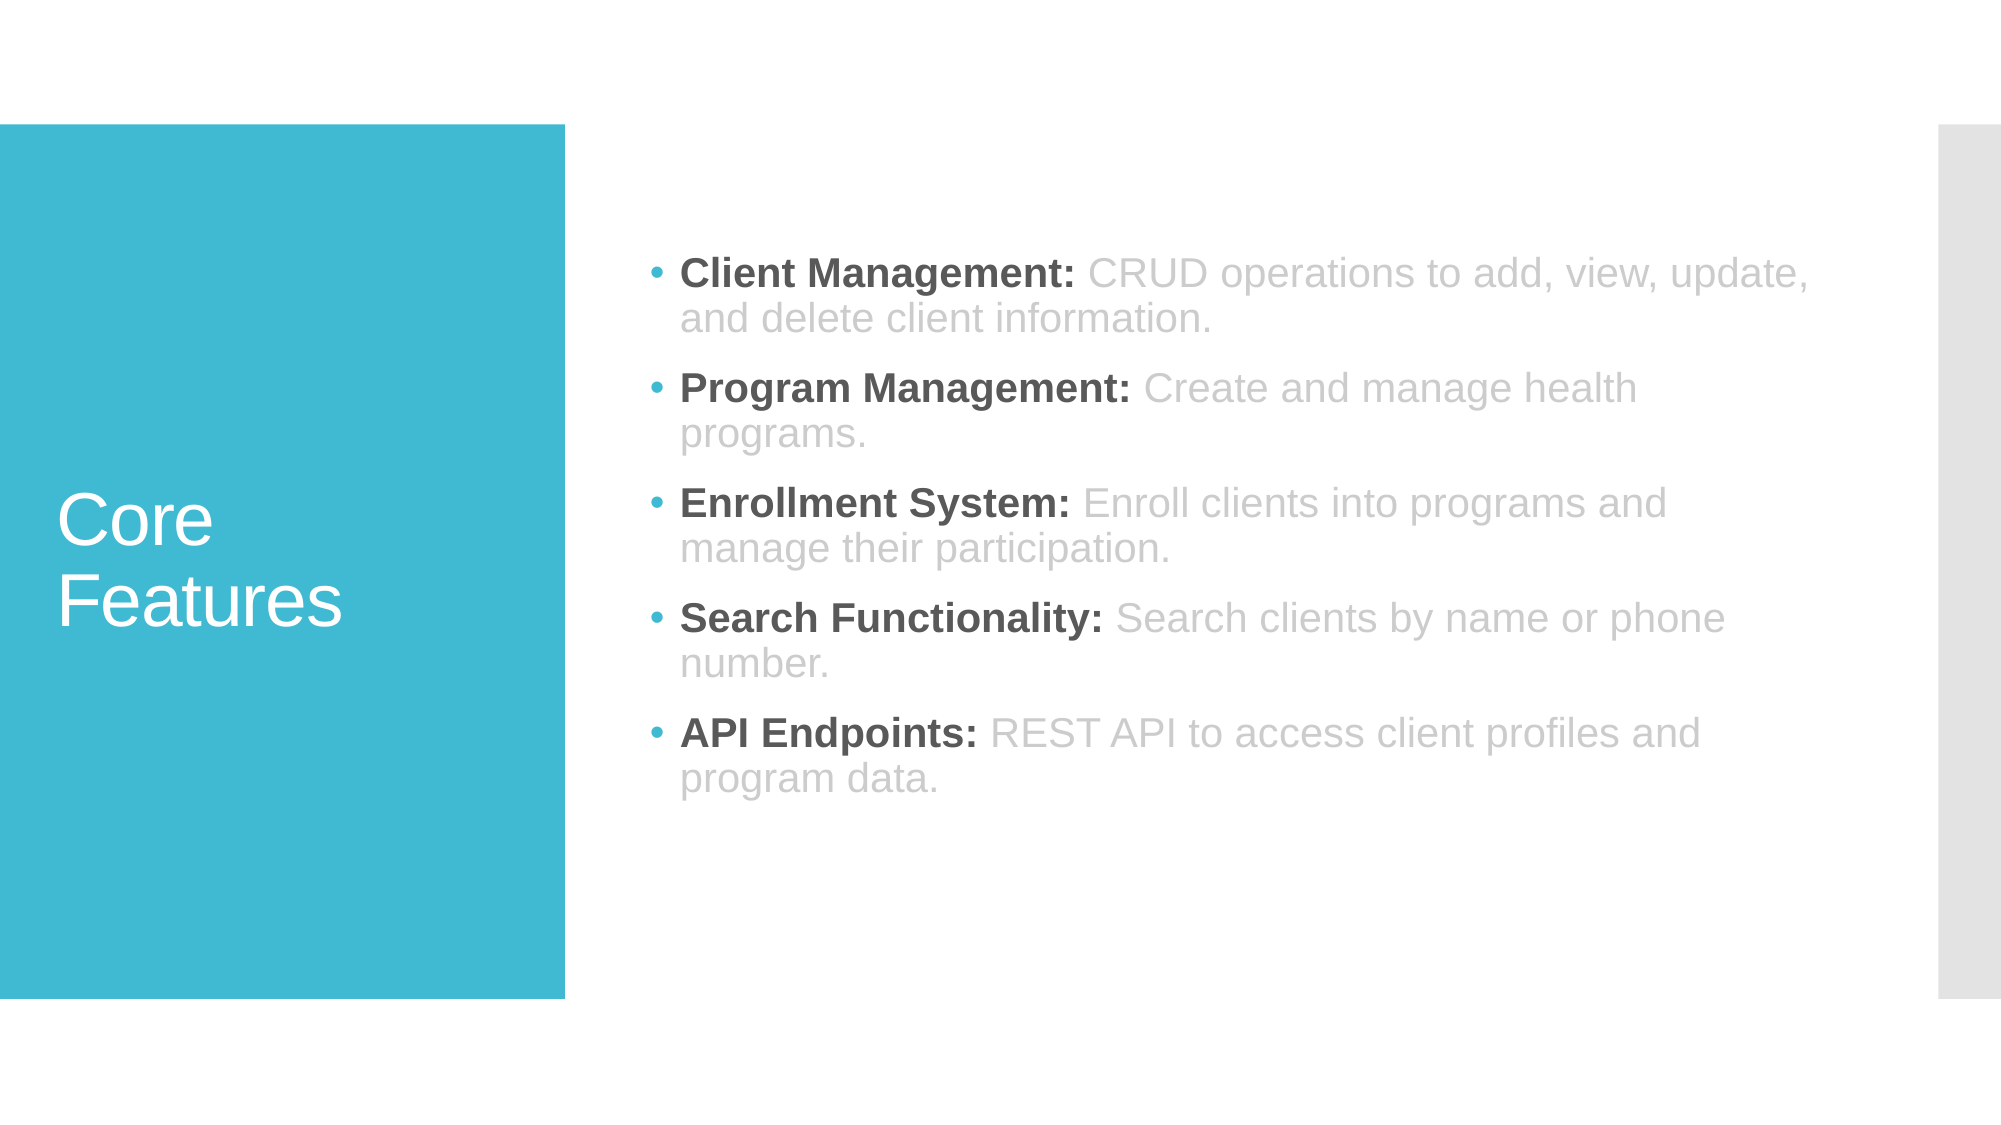

Client Management: CRUD operations to add, view, update, and delete client information.
Program Management: Create and manage health programs.
Enrollment System: Enroll clients into programs and manage their participation.
Search Functionality: Search clients by name or phone number.
API Endpoints: REST API to access client profiles and program data.

# Core Features